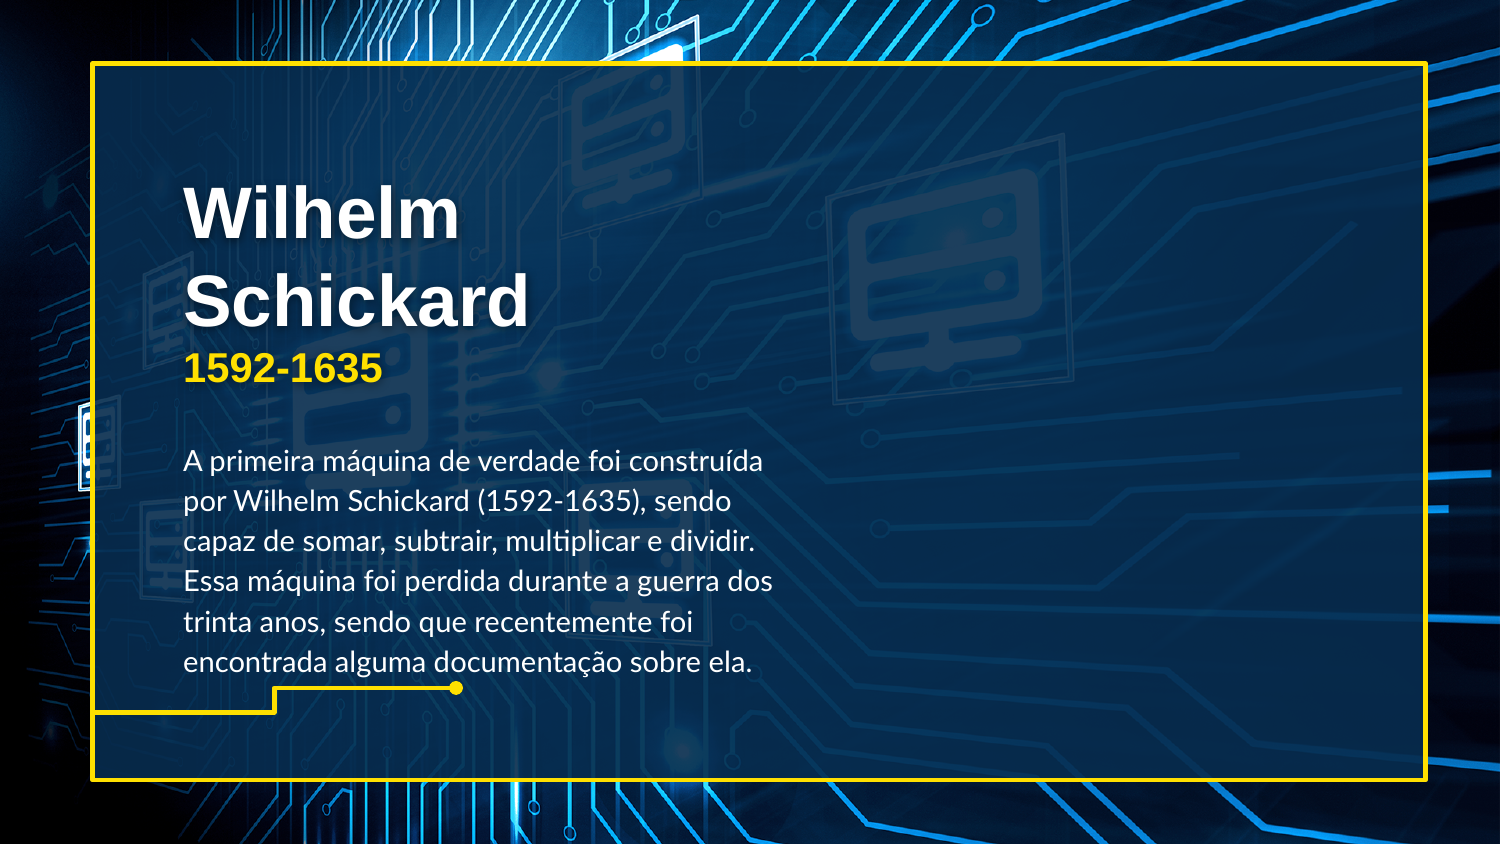

# Wilhelm Schickard
1592-1635
A primeira máquina de verdade foi construída por Wilhelm Schickard (1592-1635), sendo capaz de somar, subtrair, multiplicar e dividir. Essa máquina foi perdida durante a guerra dos trinta anos, sendo que recentemente foi encontrada alguma documentação sobre ela.